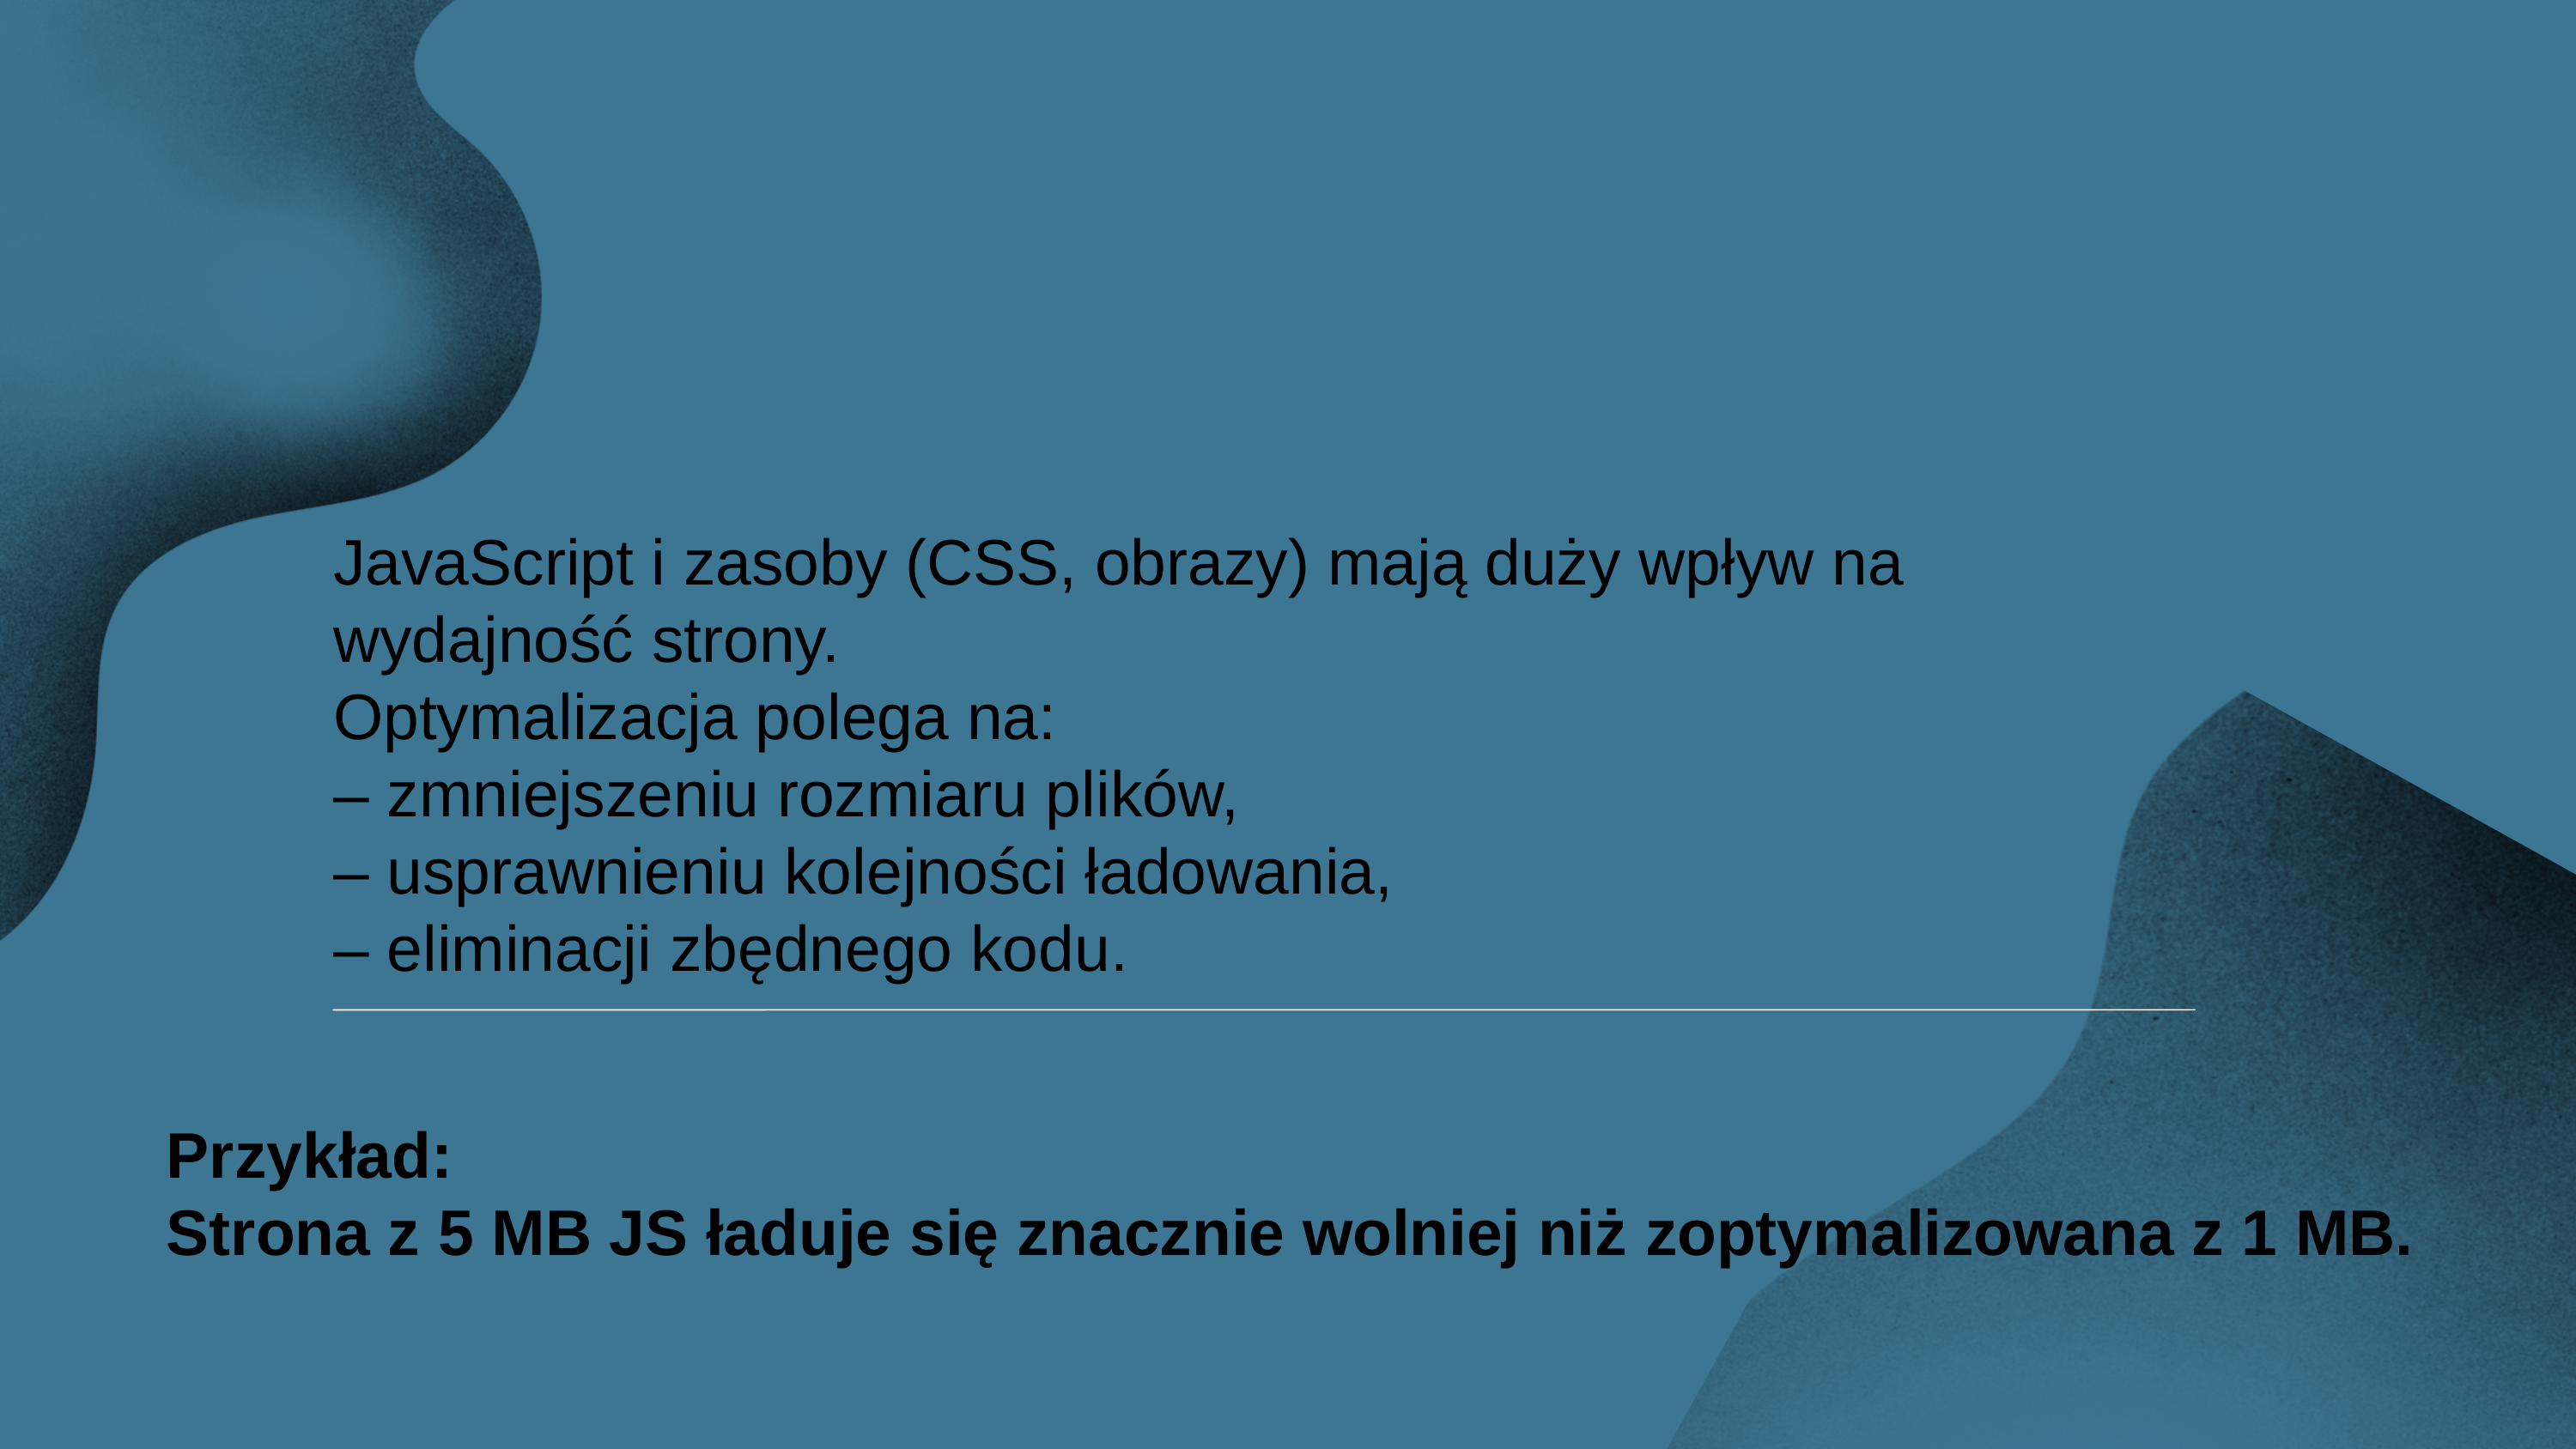

JavaScript i zasoby (CSS, obrazy) mają duży wpływ na wydajność strony.
Optymalizacja polega na:
– zmniejszeniu rozmiaru plików,
– usprawnieniu kolejności ładowania,
– eliminacji zbędnego kodu.

Przykład:
Strona z 5 MB JS ładuje się znacznie wolniej niż zoptymalizowana z 1 MB.